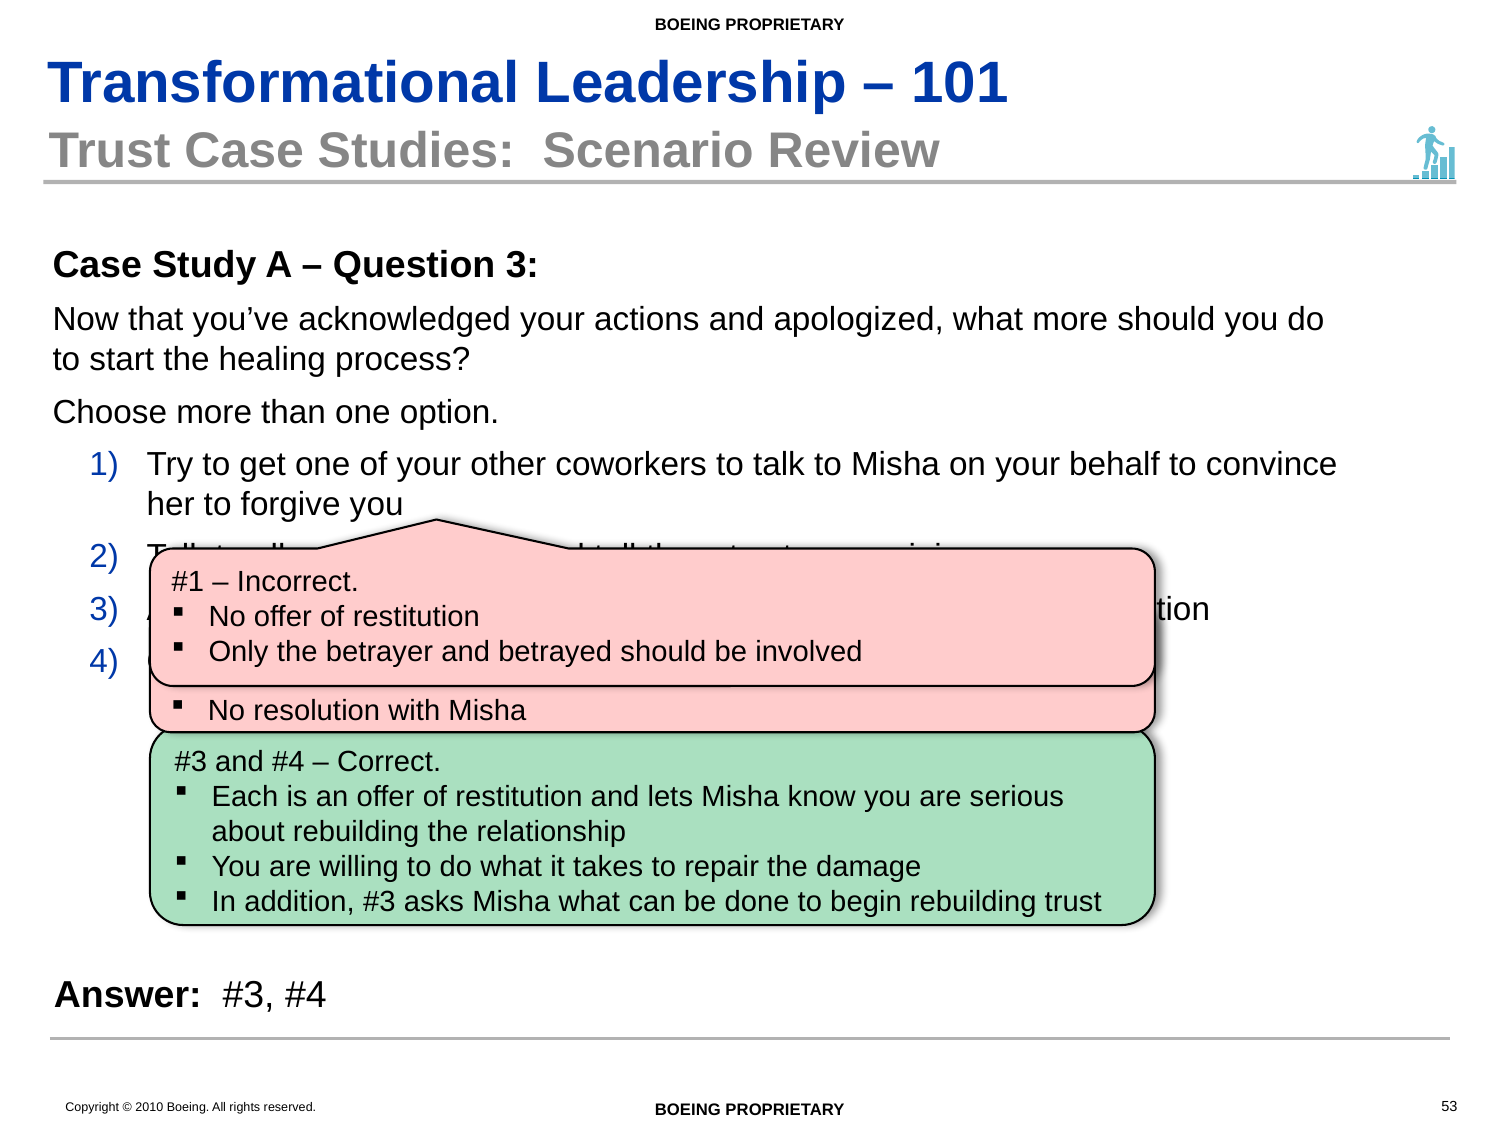

# Trust Case Studies:  Scenario Review
Case Study A – Question 3:
Now that you’ve acknowledged your actions and apologized, what more should you do to start the healing process?
Choose more than one option.
Try to get one of your other coworkers to talk to Misha on your behalf to convince her to forgive you
Talk to all your coworkers and tell them to stop gossiping
Ask Misha if there is any way she can think of for you to make restitution
Offer to make it up to Misha by apologizing in public
#1 – Incorrect.
No offer of restitution
Only the betrayer and betrayed should be involved
#2 – Incorrect.
No offer of restitution
No resolution with Misha
#3 and #4 – Correct.
Each is an offer of restitution and lets Misha know you are serious about rebuilding the relationship
You are willing to do what it takes to repair the damage
In addition, #3 asks Misha what can be done to begin rebuilding trust
Answer:  #3, #4

53